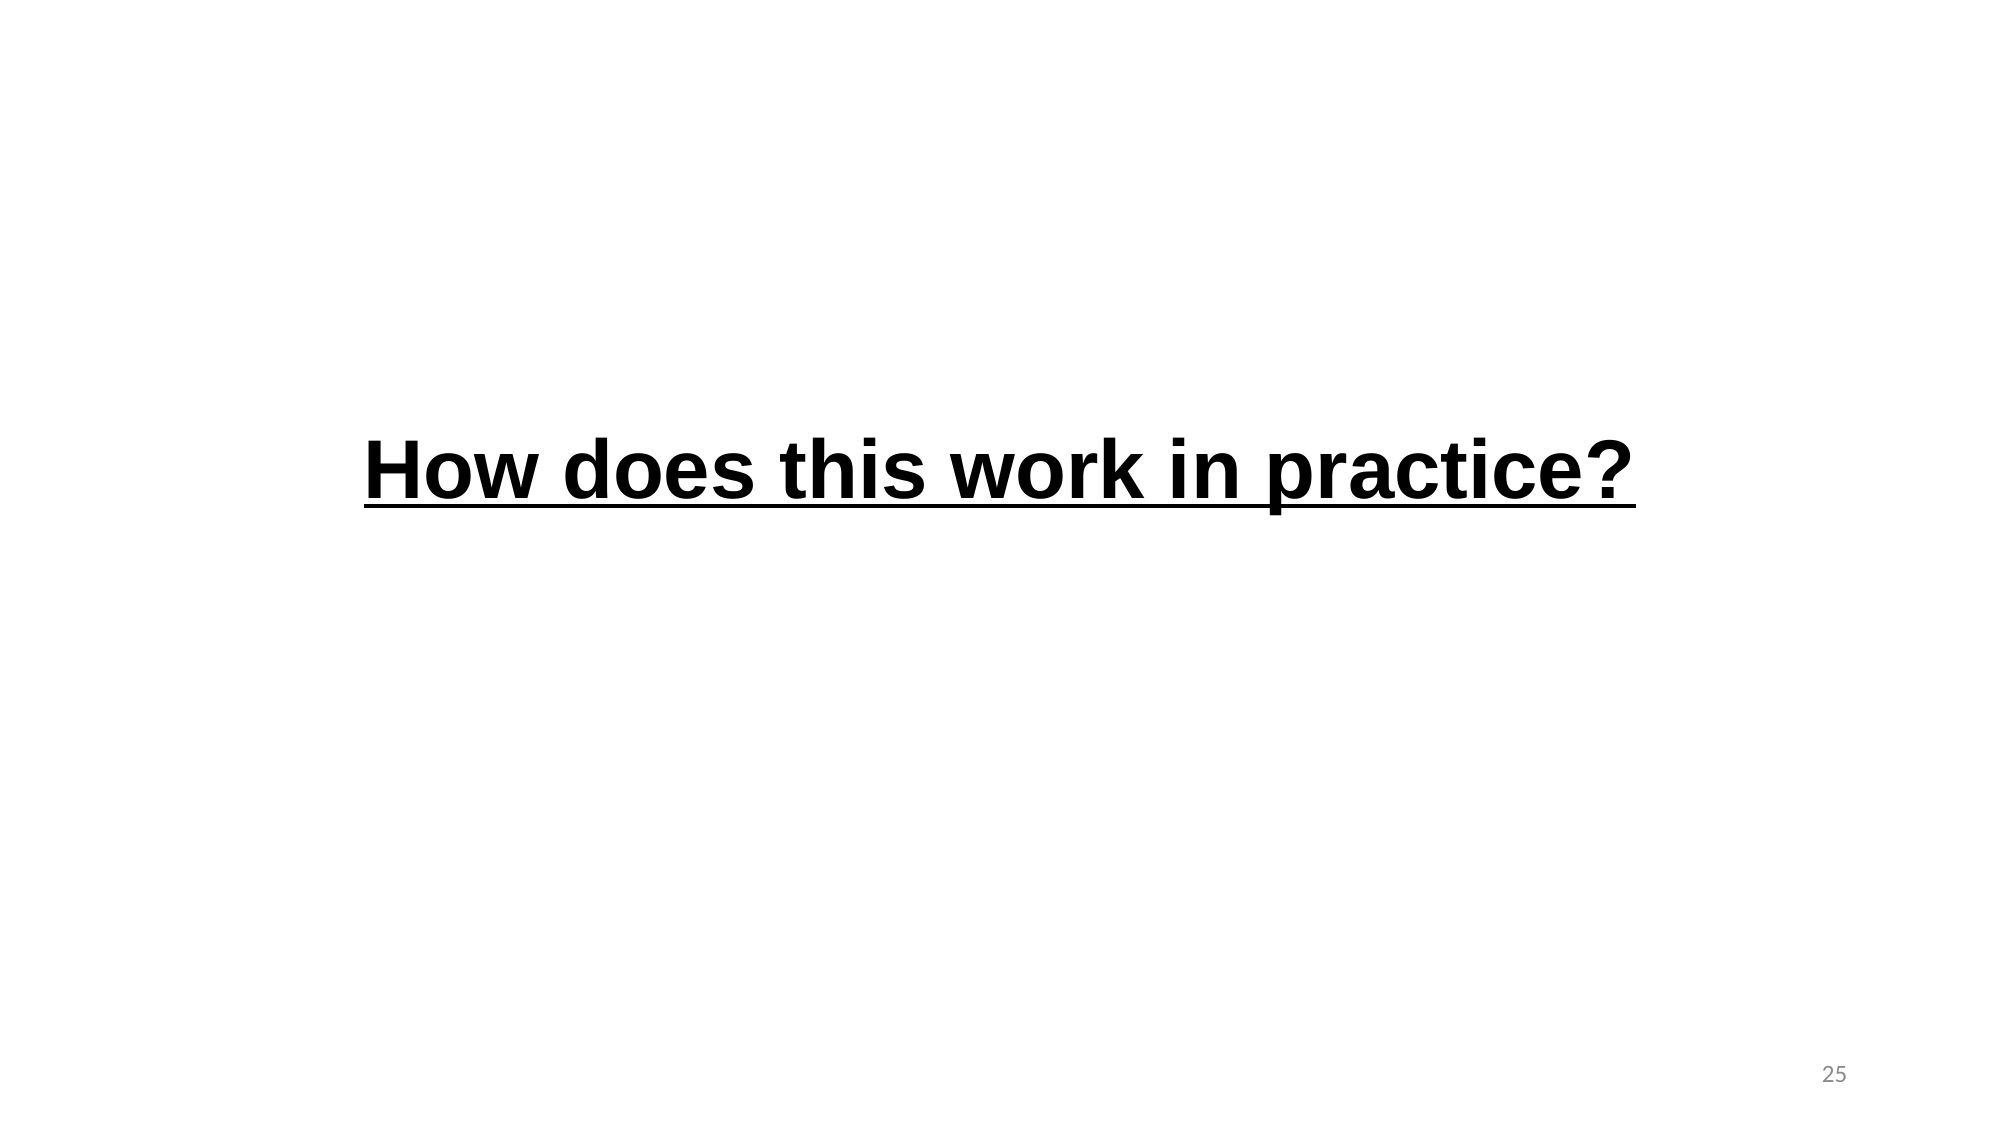

How does this work in practice?
25